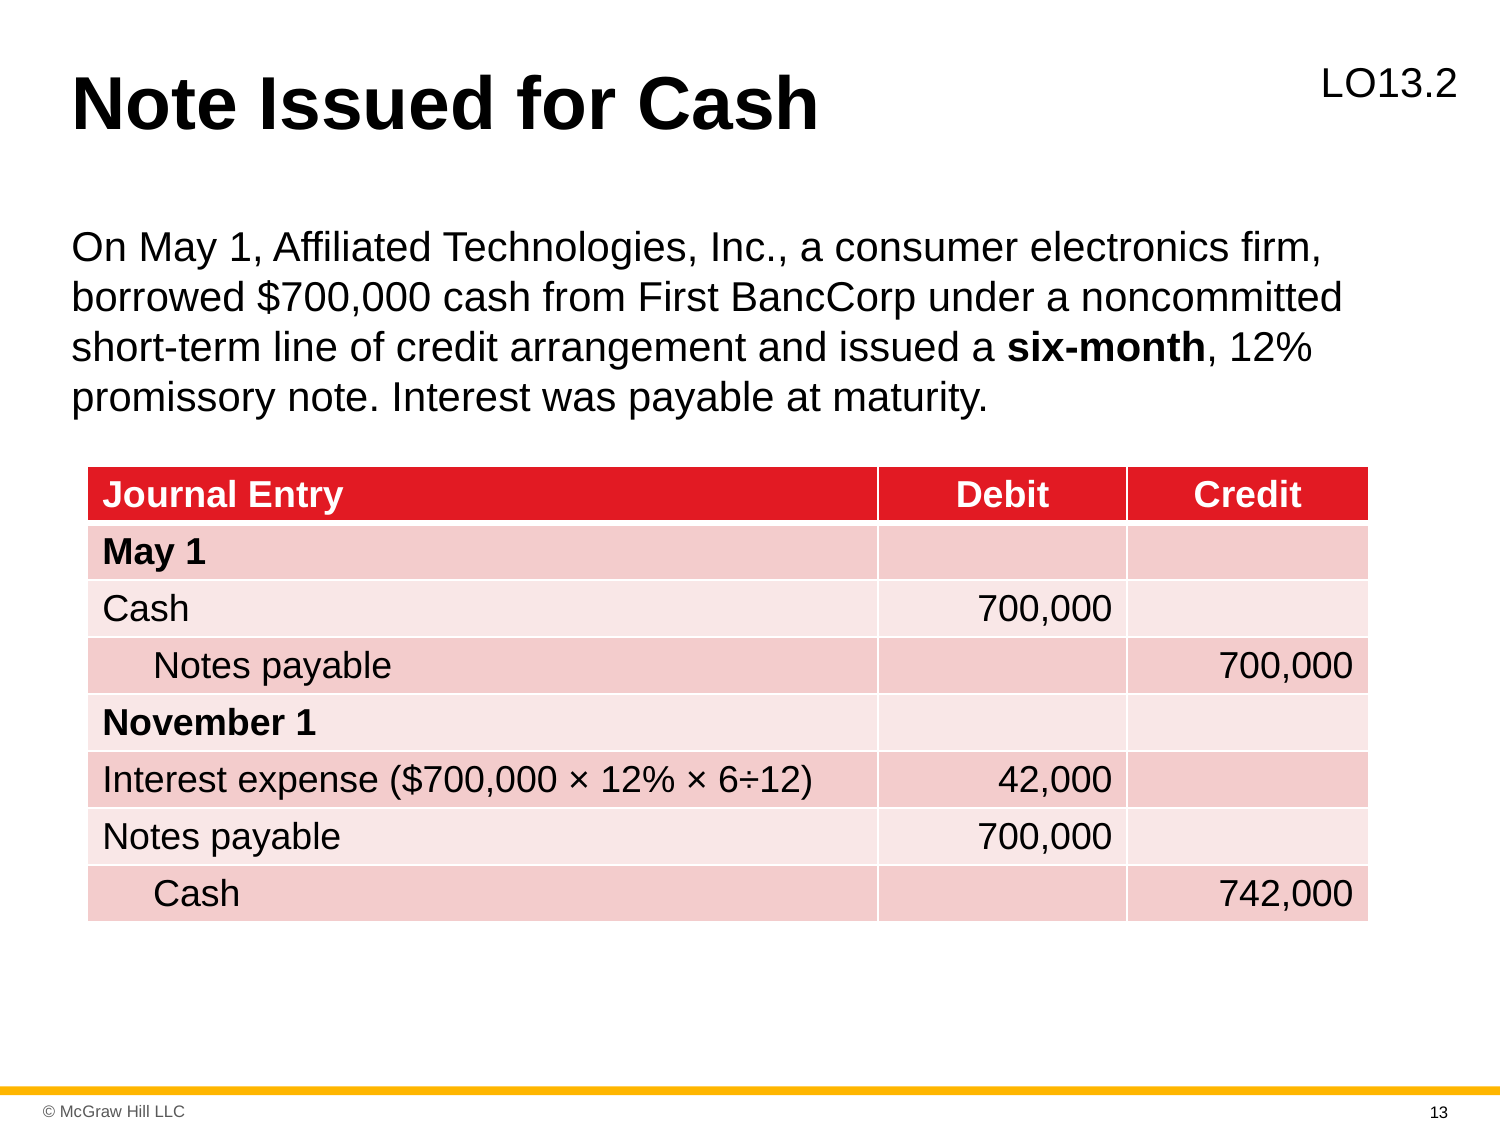

# Note Issued for Cash
L O13.2
On May 1, Affiliated Technologies, Inc., a consumer electronics firm, borrowed $700,000 cash from First BancCorp under a noncommitted short-term line of credit arrangement and issued a six-month, 12% promissory note. Interest was payable at maturity.
| Journal Entry | Debit | Credit |
| --- | --- | --- |
| May 1 |  |  |
| Cash | 700,000 |  |
| Notes payable |  | 700,000 |
| November 1 |  |  |
| Interest expense ($700,000 × 12% × 6÷12) | 42,000 |  |
| Notes payable | 700,000 |  |
| Cash |  | 742,000 |
13